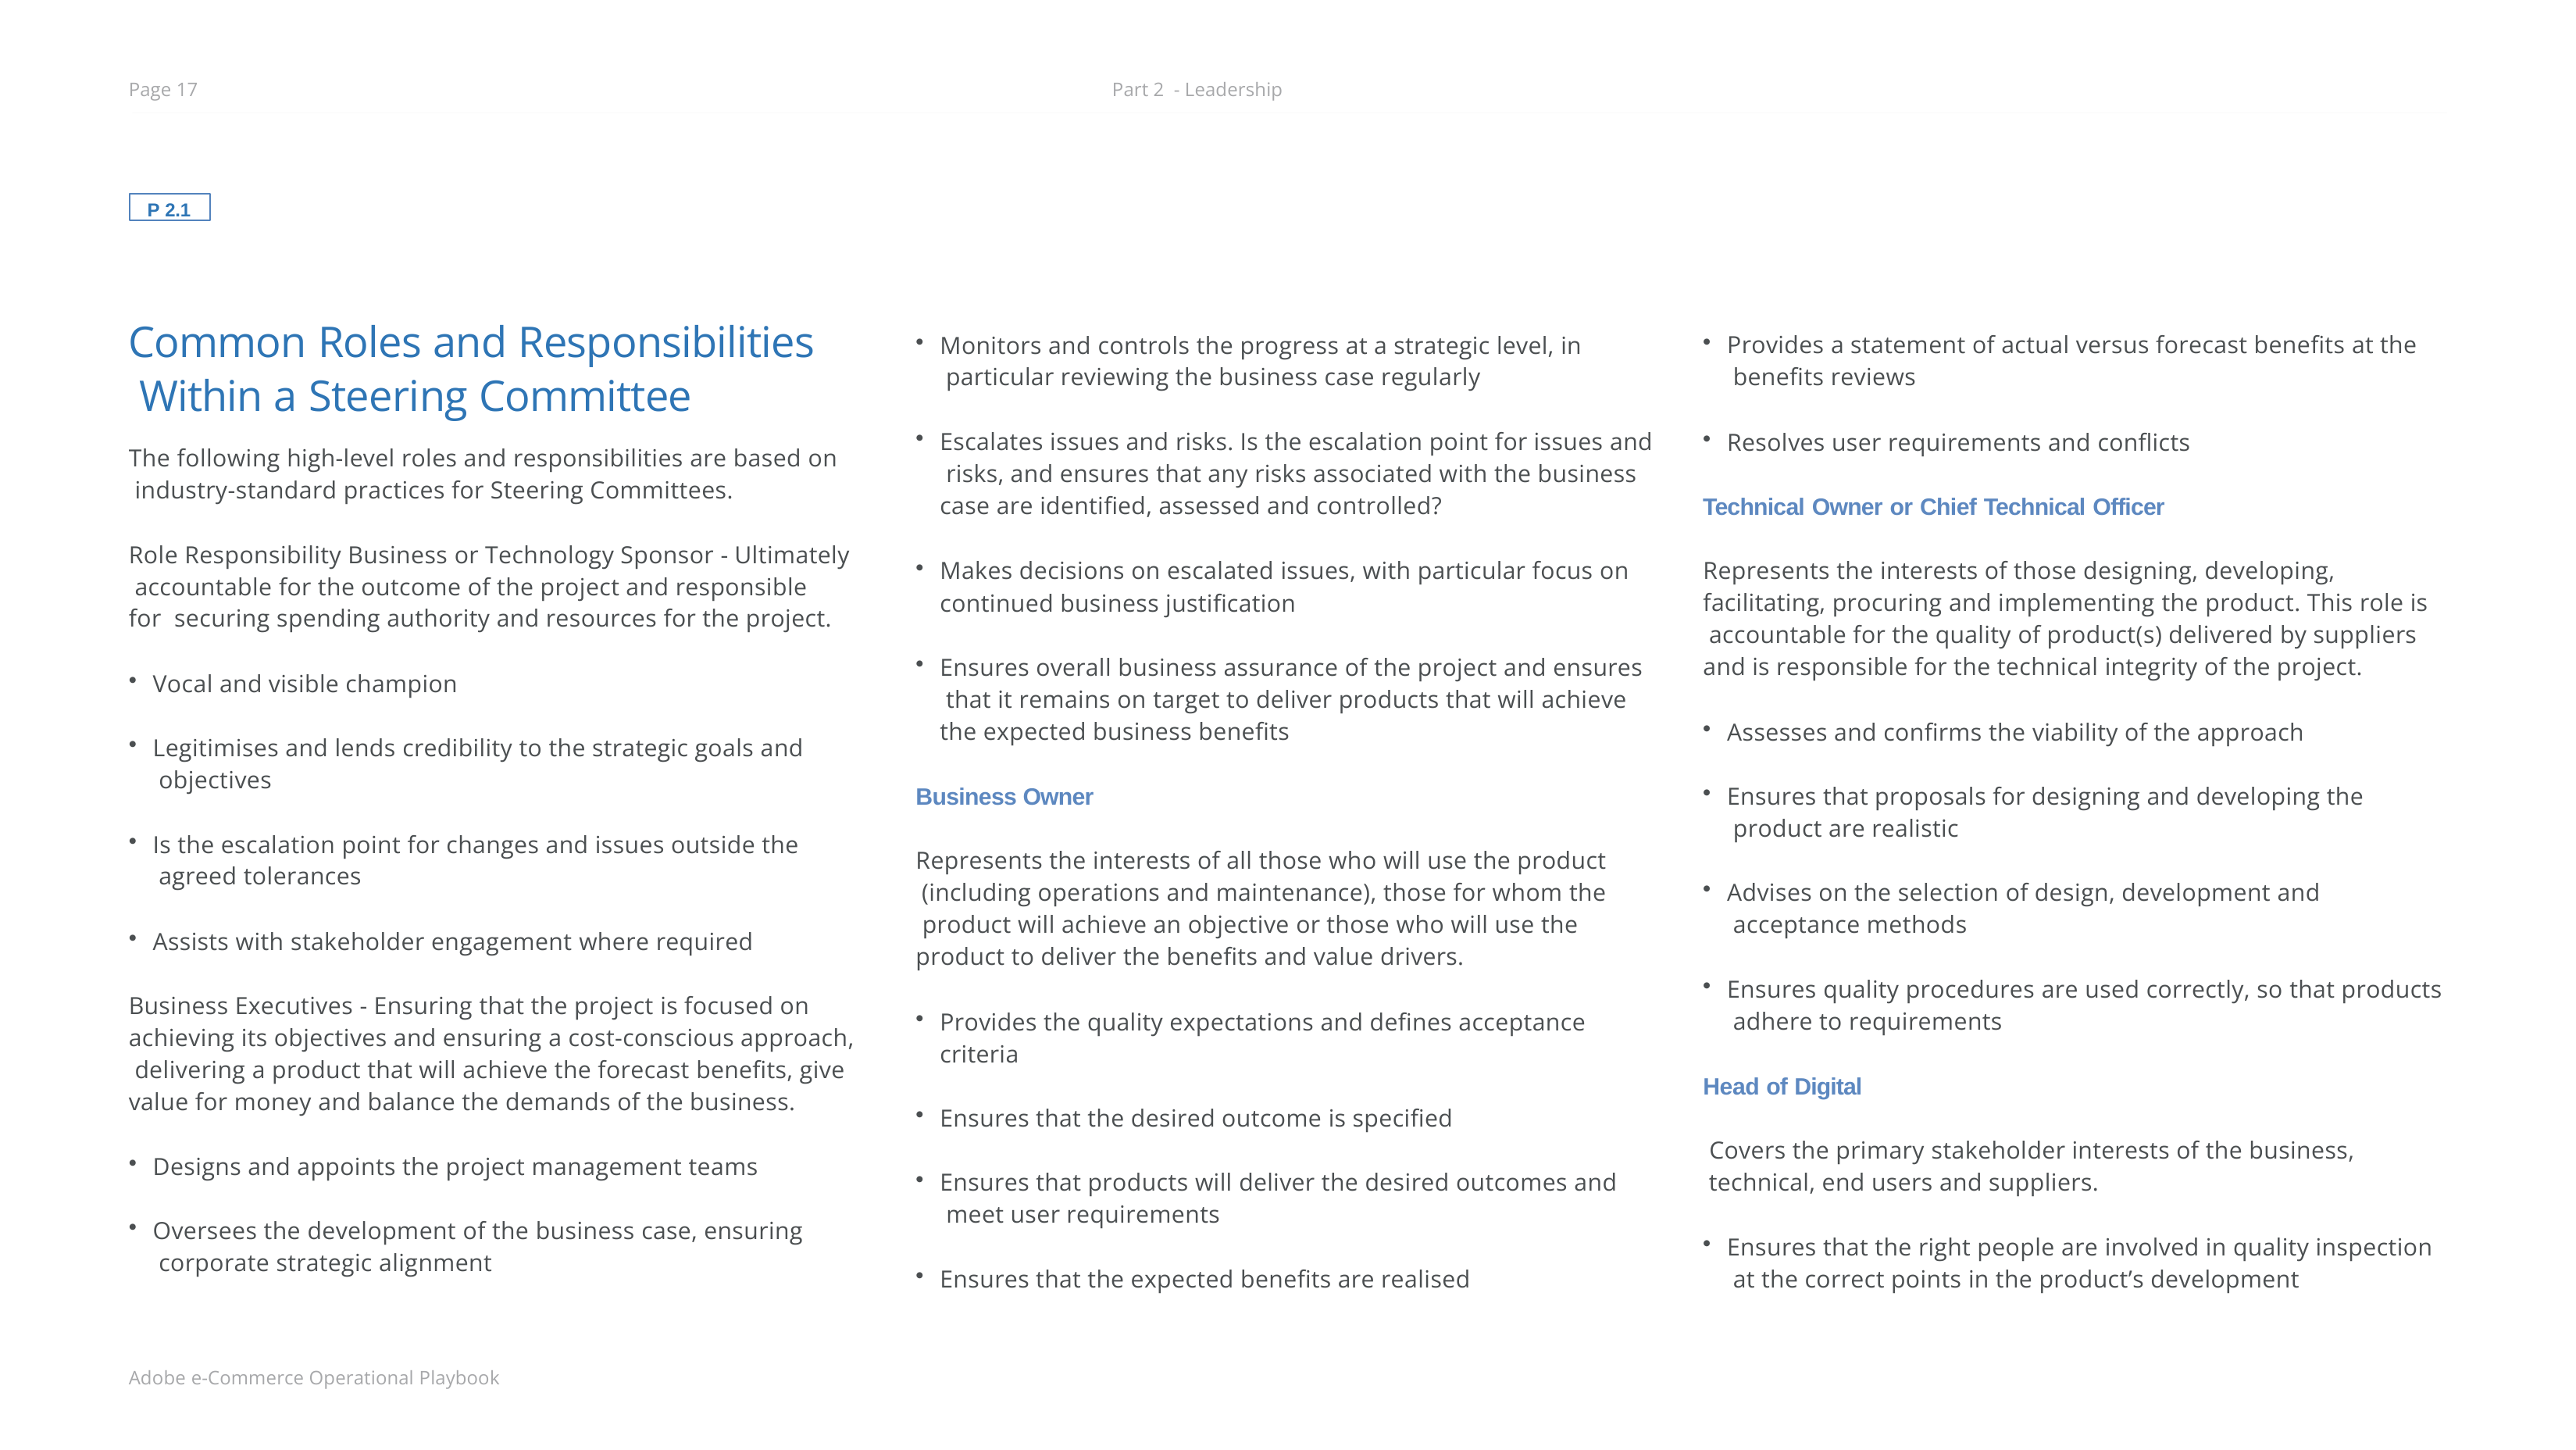

Page 17
Part 2  - Leadership
P 2.1
Common Roles and Responsibilities  Within a Steering Committee
The following high-level roles and responsibilities are based on  industry-standard practices for Steering Committees.
Provides a statement of actual versus forecast benefits at the  benefits reviews
Monitors and controls the progress at a strategic level, in  particular reviewing the business case regularly
Escalates issues and risks. Is the escalation point for issues and  risks, and ensures that any risks associated with the business  case are identified, assessed and controlled?
Resolves user requirements and conflicts
Technical Owner or Chief Technical Officer
Role Responsibility Business or Technology Sponsor - Ultimately  accountable for the outcome of the project and responsible for  securing spending authority and resources for the project.
Makes decisions on escalated issues, with particular focus on
continued business justification
Represents the interests of those designing, developing,  facilitating, procuring and implementing the product. This role is  accountable for the quality of product(s) delivered by suppliers  and is responsible for the technical integrity of the project.
Ensures overall business assurance of the project and ensures  that it remains on target to deliver products that will achieve  the expected business benefits
Vocal and visible champion
Assesses and confirms the viability of the approach
Legitimises and lends credibility to the strategic goals and  objectives
Ensures that proposals for designing and developing the  product are realistic
Business Owner
Is the escalation point for changes and issues outside the  agreed tolerances
Represents the interests of all those who will use the product  (including operations and maintenance), those for whom the  product will achieve an objective or those who will use the  product to deliver the benefits and value drivers.
Advises on the selection of design, development and  acceptance methods
Assists with stakeholder engagement where required
Ensures quality procedures are used correctly, so that products  adhere to requirements
Business Executives - Ensuring that the project is focused on  achieving its objectives and ensuring a cost-conscious approach,  delivering a product that will achieve the forecast benefits, give  value for money and balance the demands of the business.
Provides the quality expectations and defines acceptance
criteria
Head of Digital
Ensures that the desired outcome is specified
Covers the primary stakeholder interests of the business,  technical, end users and suppliers.
Designs and appoints the project management teams
Ensures that products will deliver the desired outcomes and  meet user requirements
Oversees the development of the business case, ensuring  corporate strategic alignment
Ensures that the right people are involved in quality inspection  at the correct points in the product’s development
Ensures that the expected benefits are realised
Adobe e-Commerce Operational Playbook